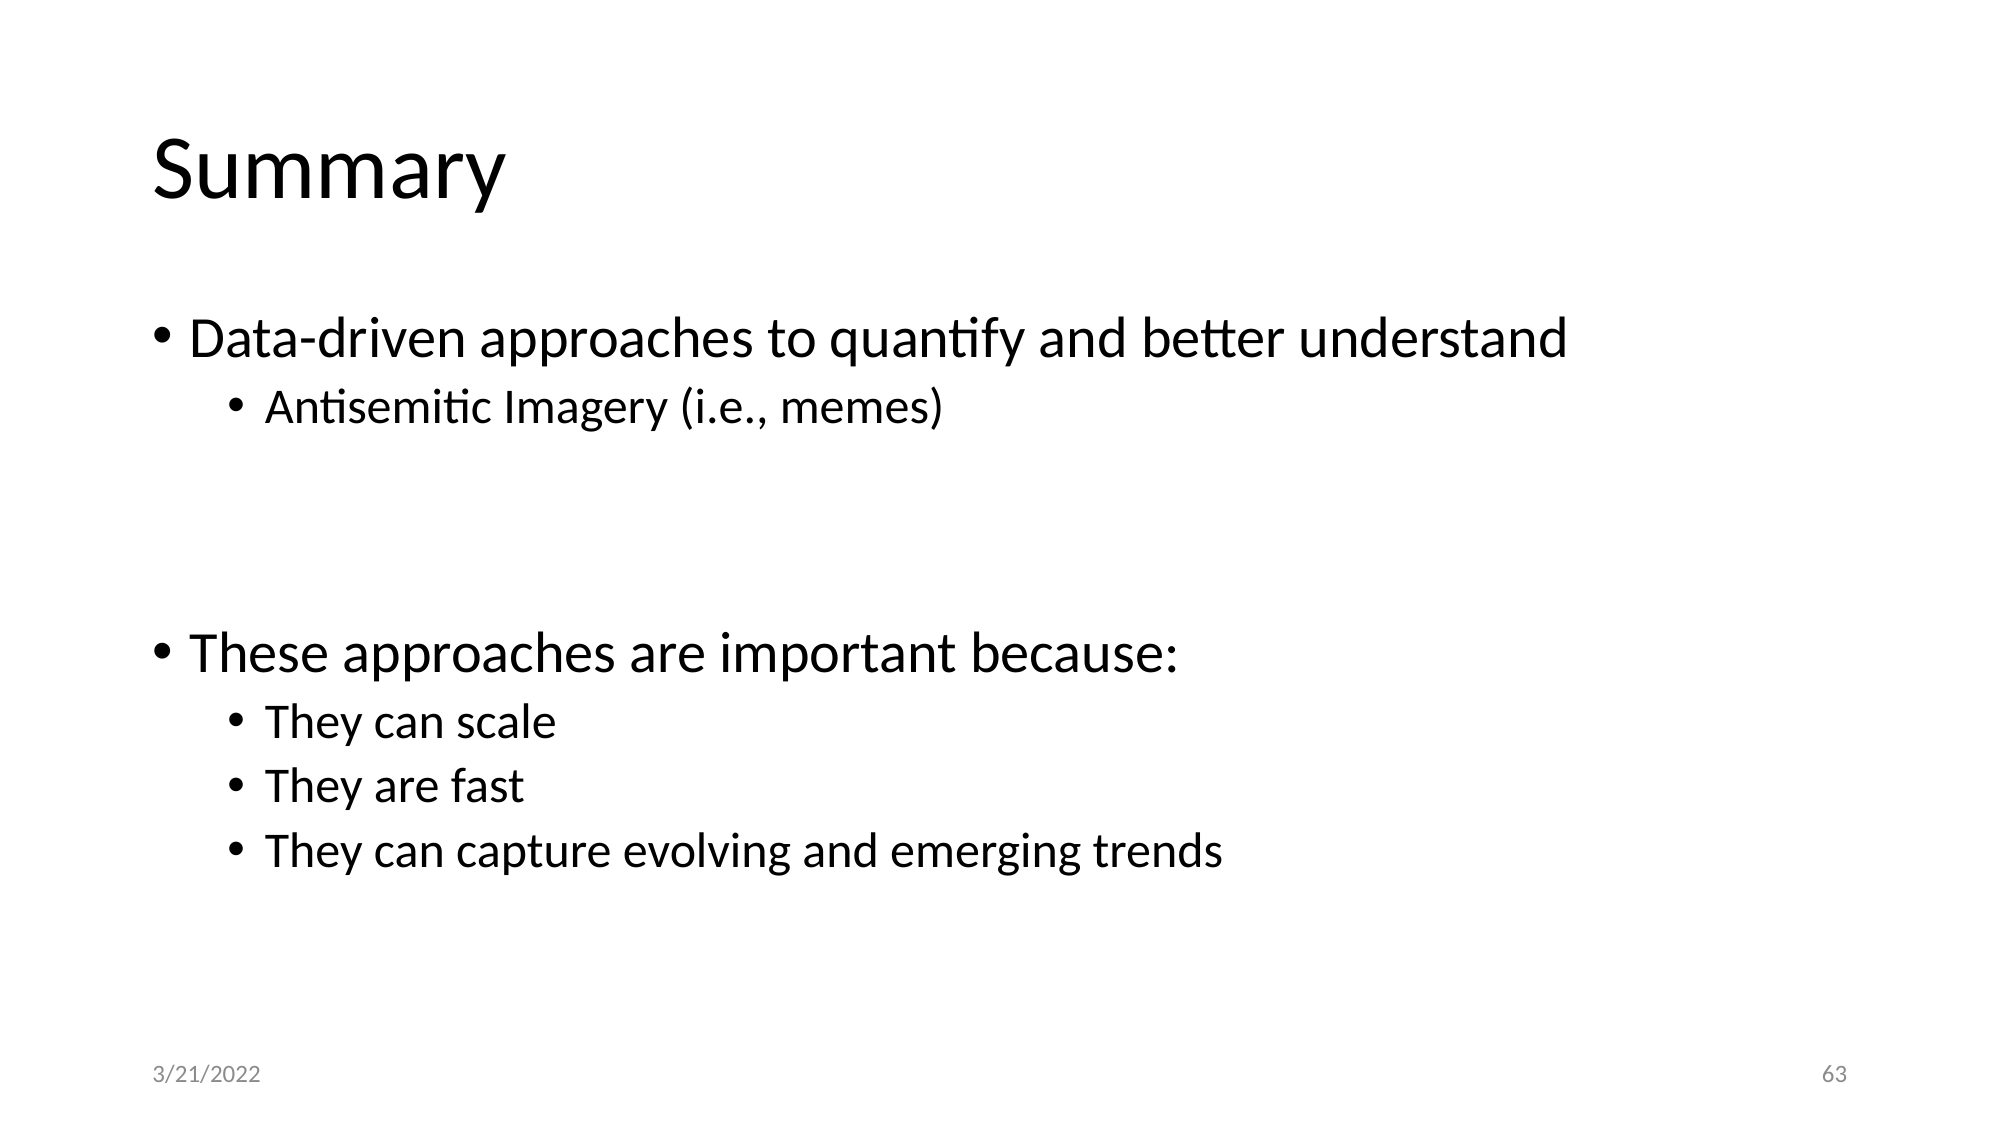

# Summary
Data-driven approaches to quantify and better understand
Antisemitic Imagery (i.e., memes)

These approaches are important because:
They can scale
They are fast
They can capture evolving and emerging trends

3/21/2022
63